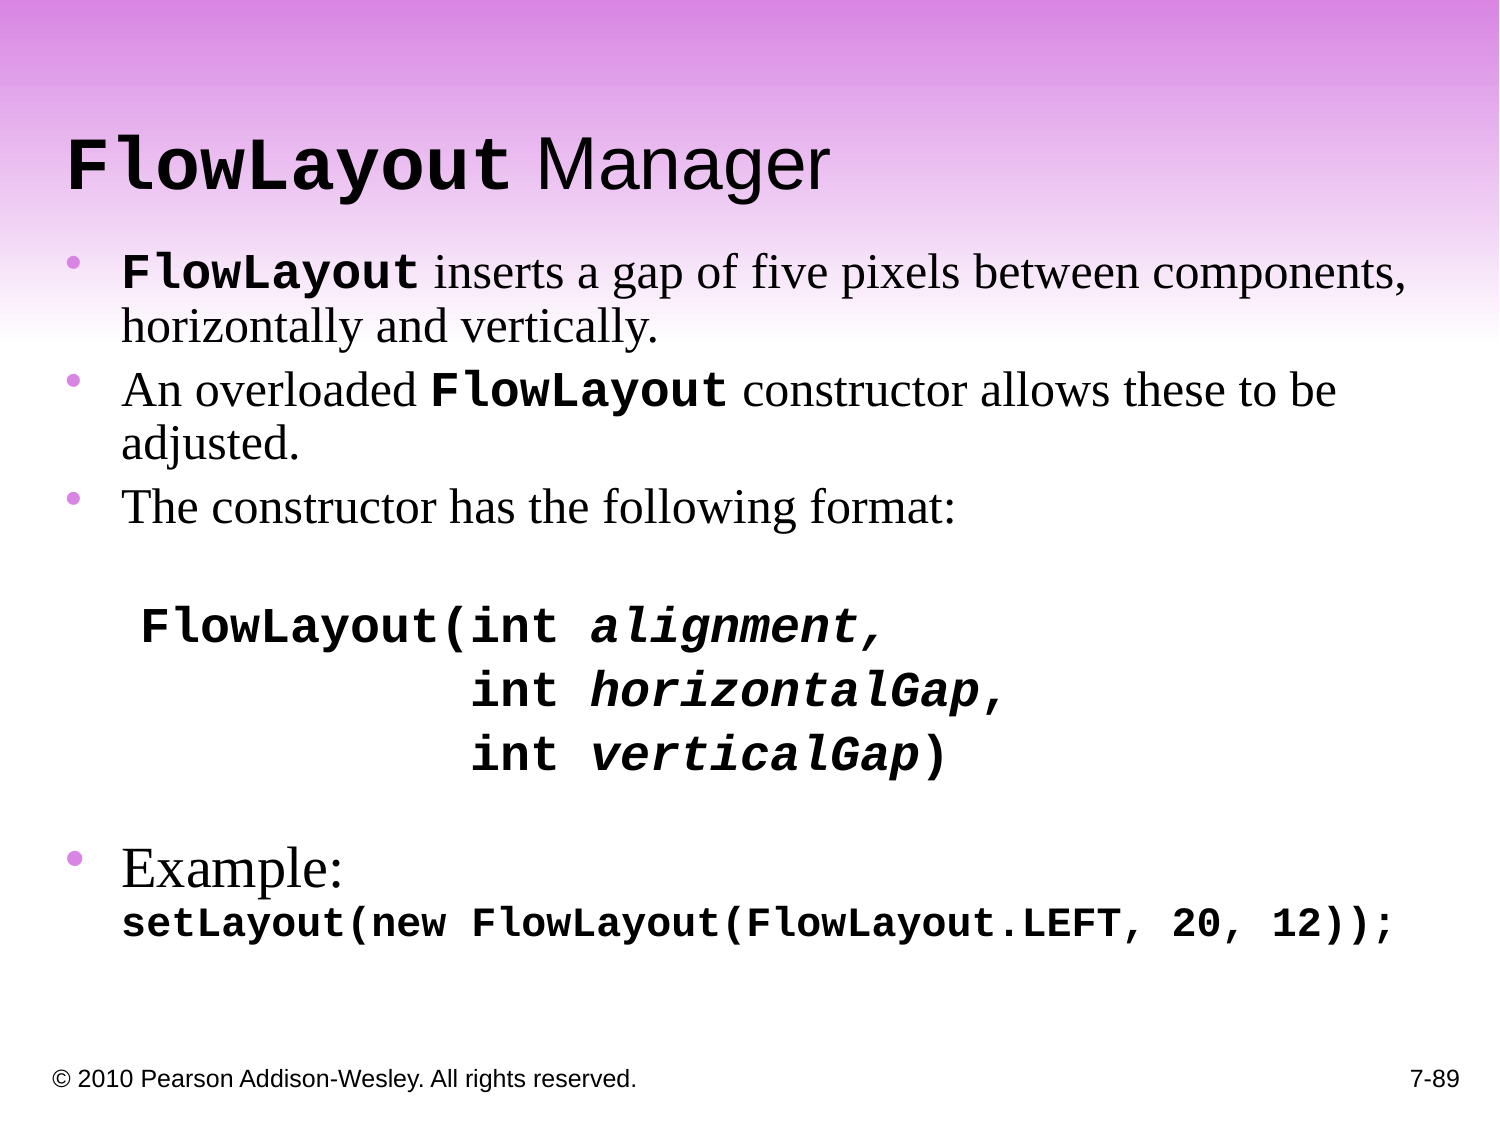

FlowLayout Manager
FlowLayout inserts a gap of five pixels between components, horizontally and vertically.
An overloaded FlowLayout constructor allows these to be adjusted.
The constructor has the following format:
FlowLayout(int alignment,
           int horizontalGap,
           int verticalGap)
Example:
setLayout(new FlowLayout(FlowLayout.LEFT, 20, 12));
7-89